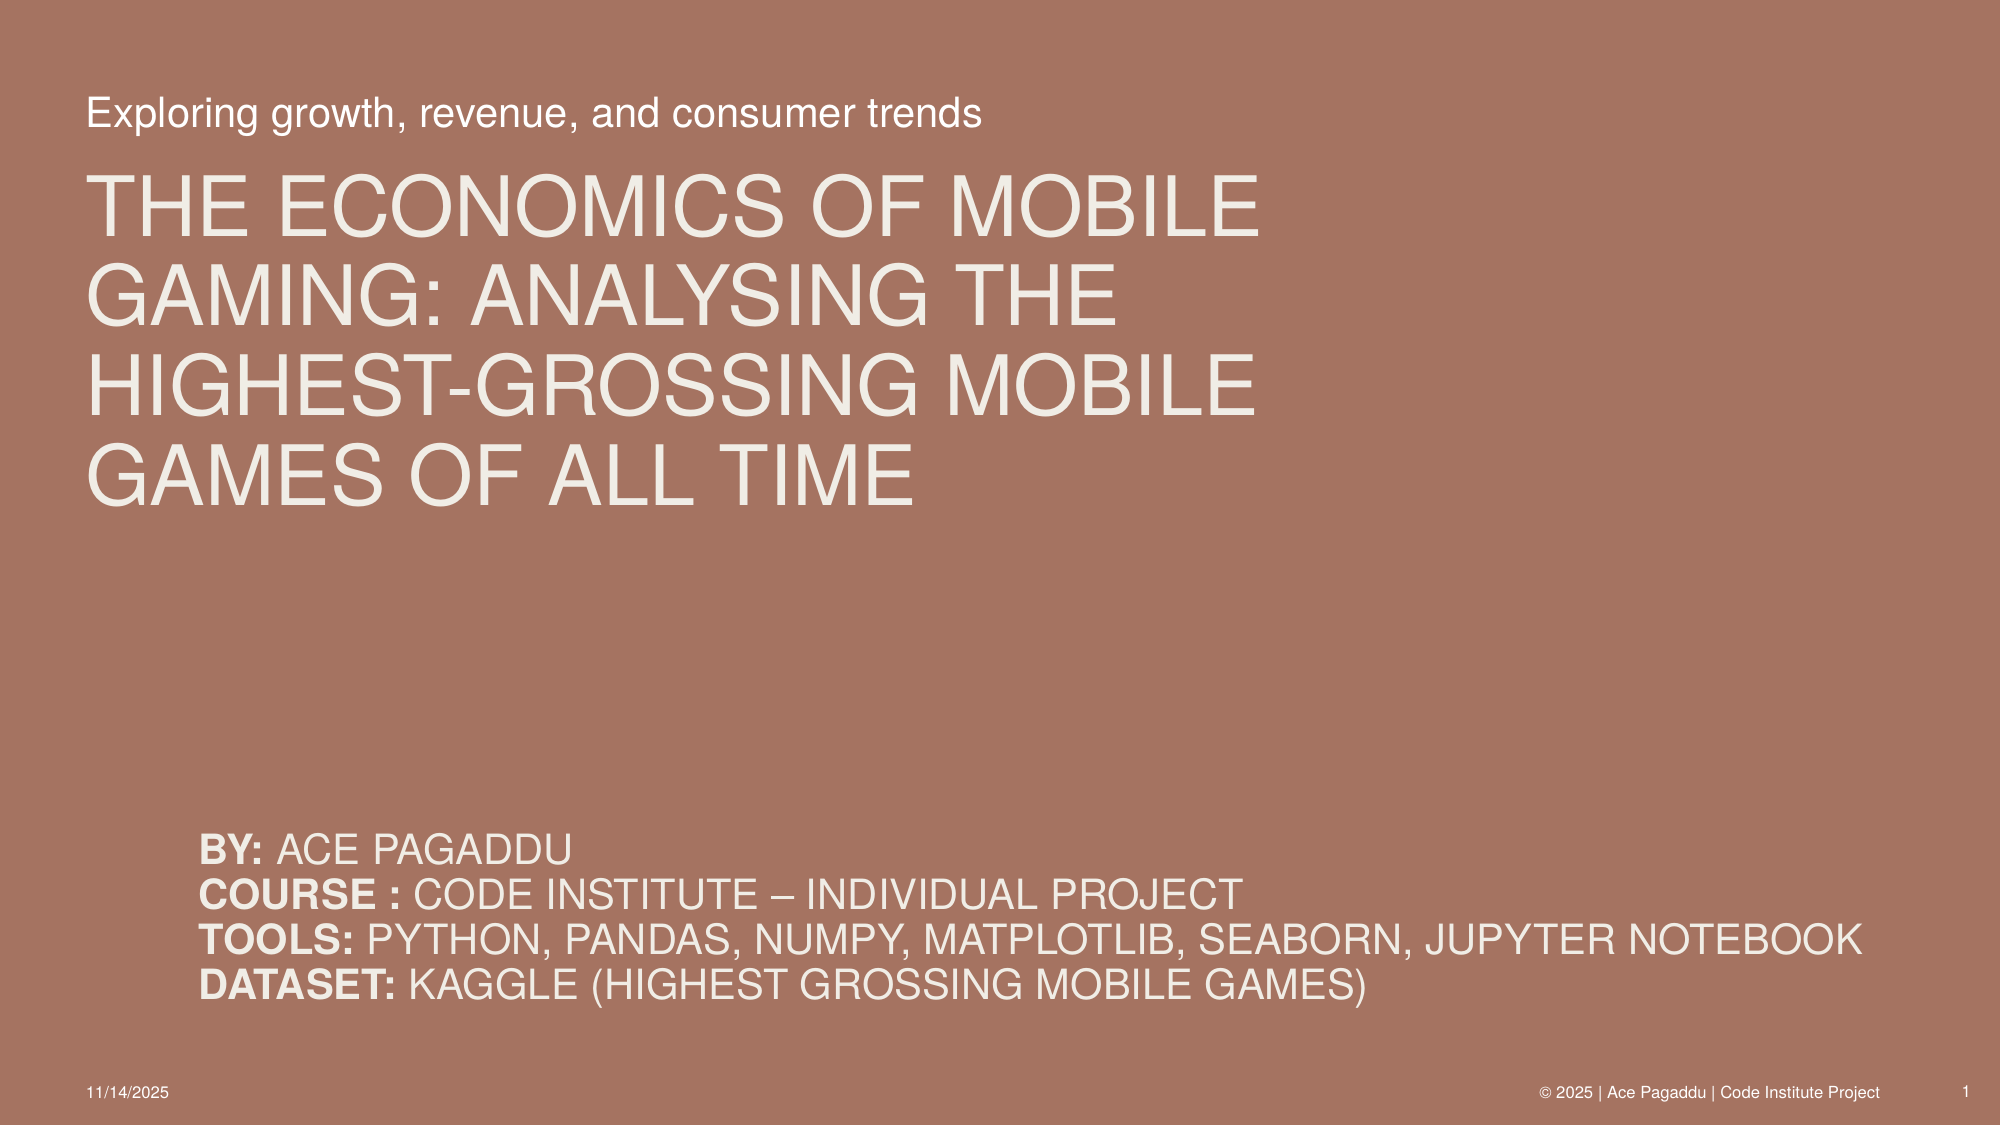

Exploring growth, revenue, and consumer trends
# The Economics of Mobile Gaming: Analysing the Highest-Grossing Mobile Games of All Time

By: Ace pagaddu
Course : Code Institute – Individual Project
Tools: Python, Pandas, NumPy, Matplotlib, Seaborn, Jupyter Notebook
Dataset: Kaggle (Highest Grossing Mobile Games)
11/14/2025
© 2025 | Ace Pagaddu | Code Institute Project
1